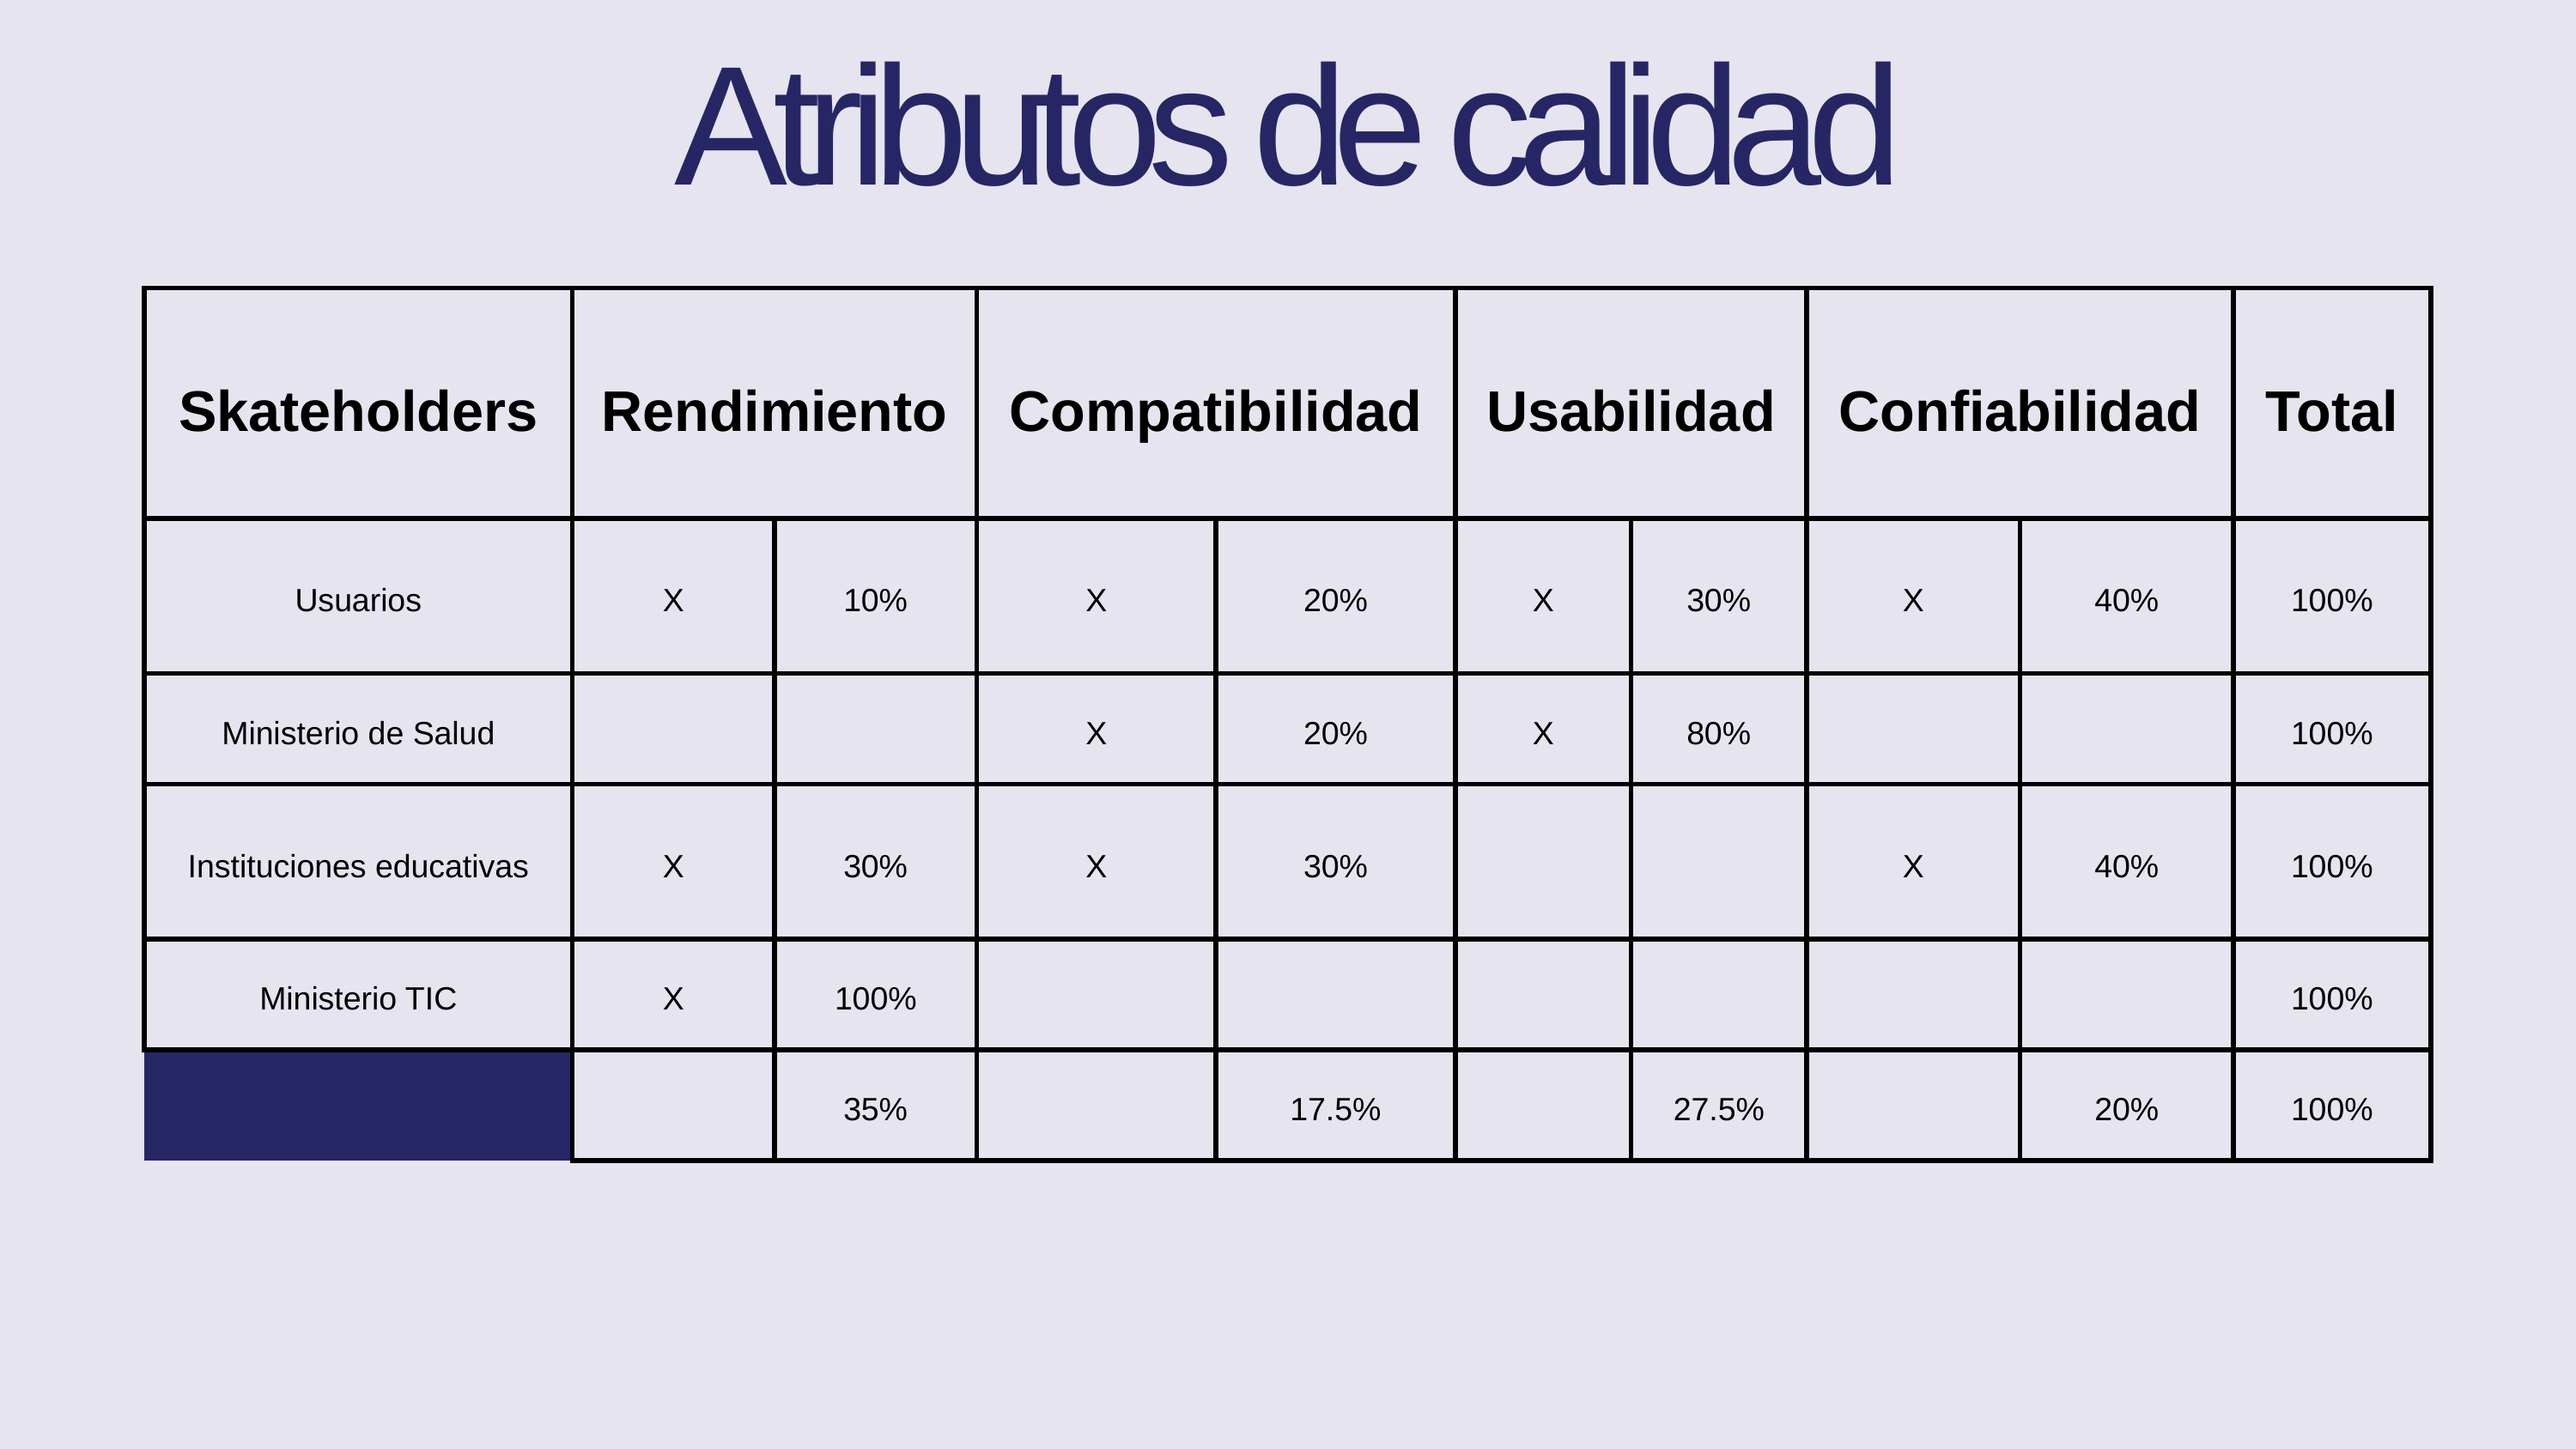

Atributos de calidad
| Skateholders | Rendimiento | Rendimiento | Compatibilidad | Compatibilidad | Usabilidad | Usabilidad | Confiabilidad | Confiabilidad | Total |
| --- | --- | --- | --- | --- | --- | --- | --- | --- | --- |
| Usuarios | X | 10% | X | 20% | X | 30% | X | 40% | 100% |
| Ministerio de Salud |  |  | X | 20% | X | 80% |  |  | 100% |
| Instituciones educativas | X | 30% | X | 30% |  |  | X | 40% | 100% |
| Ministerio TIC | X | 100% |  |  |  |  |  |  | 100% |
|  |  | 35% |  | 17.5% |  | 27.5% |  | 20% | 100% |